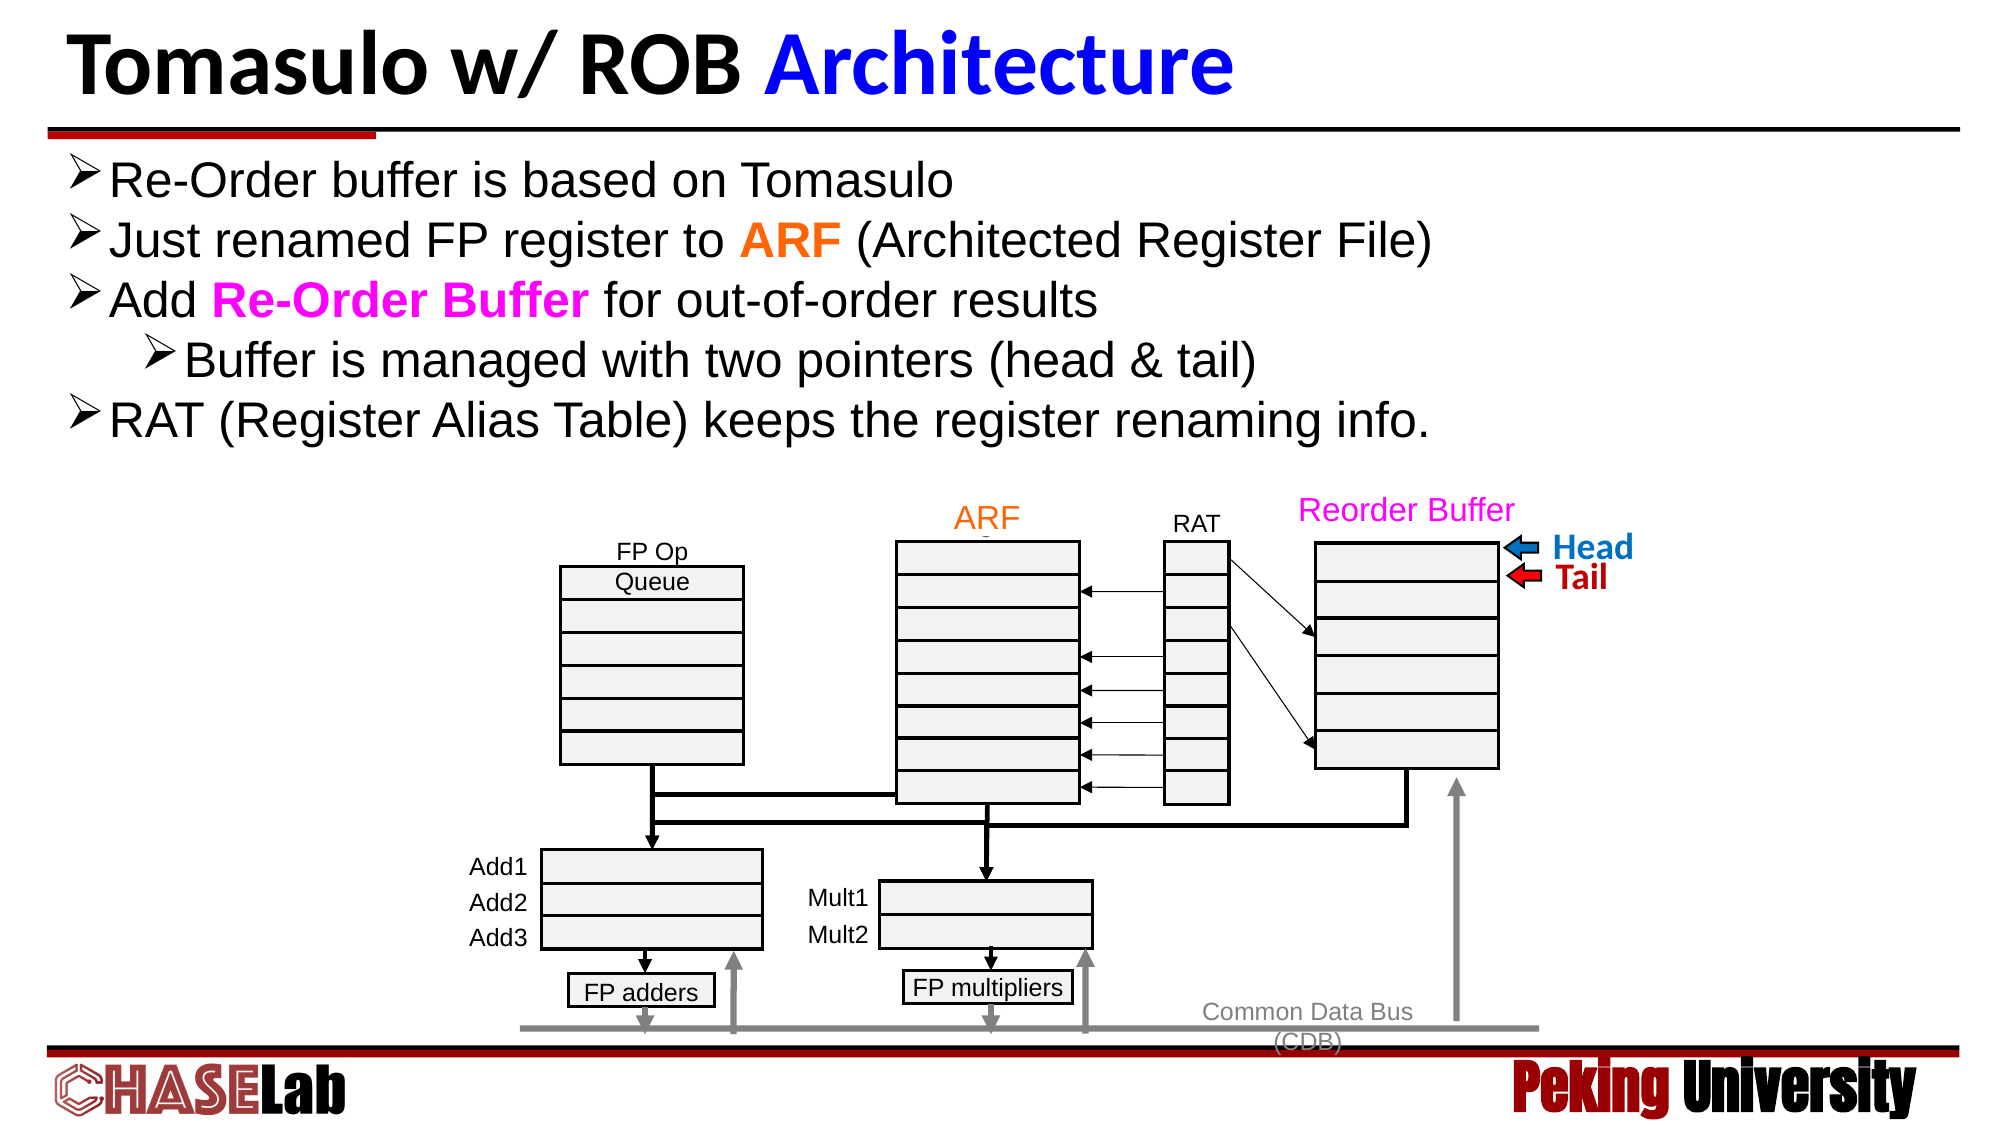

# Tomasulo w/ ROB Architecture
Re-Order buffer is based on Tomasulo
Just renamed FP register to ARF (Architected Register File)
Add Re-Order Buffer for out-of-order results
Buffer is managed with two pointers (head & tail)
RAT (Register Alias Table) keeps the register renaming info.
Reorder Buffer

ARF
RAT

FP registers
FP Op Queue

Add1
Add2
Add3

Mult1
Mult2

FP multipliers

FP adders

Common Data Bus (CDB)

Head

Tail